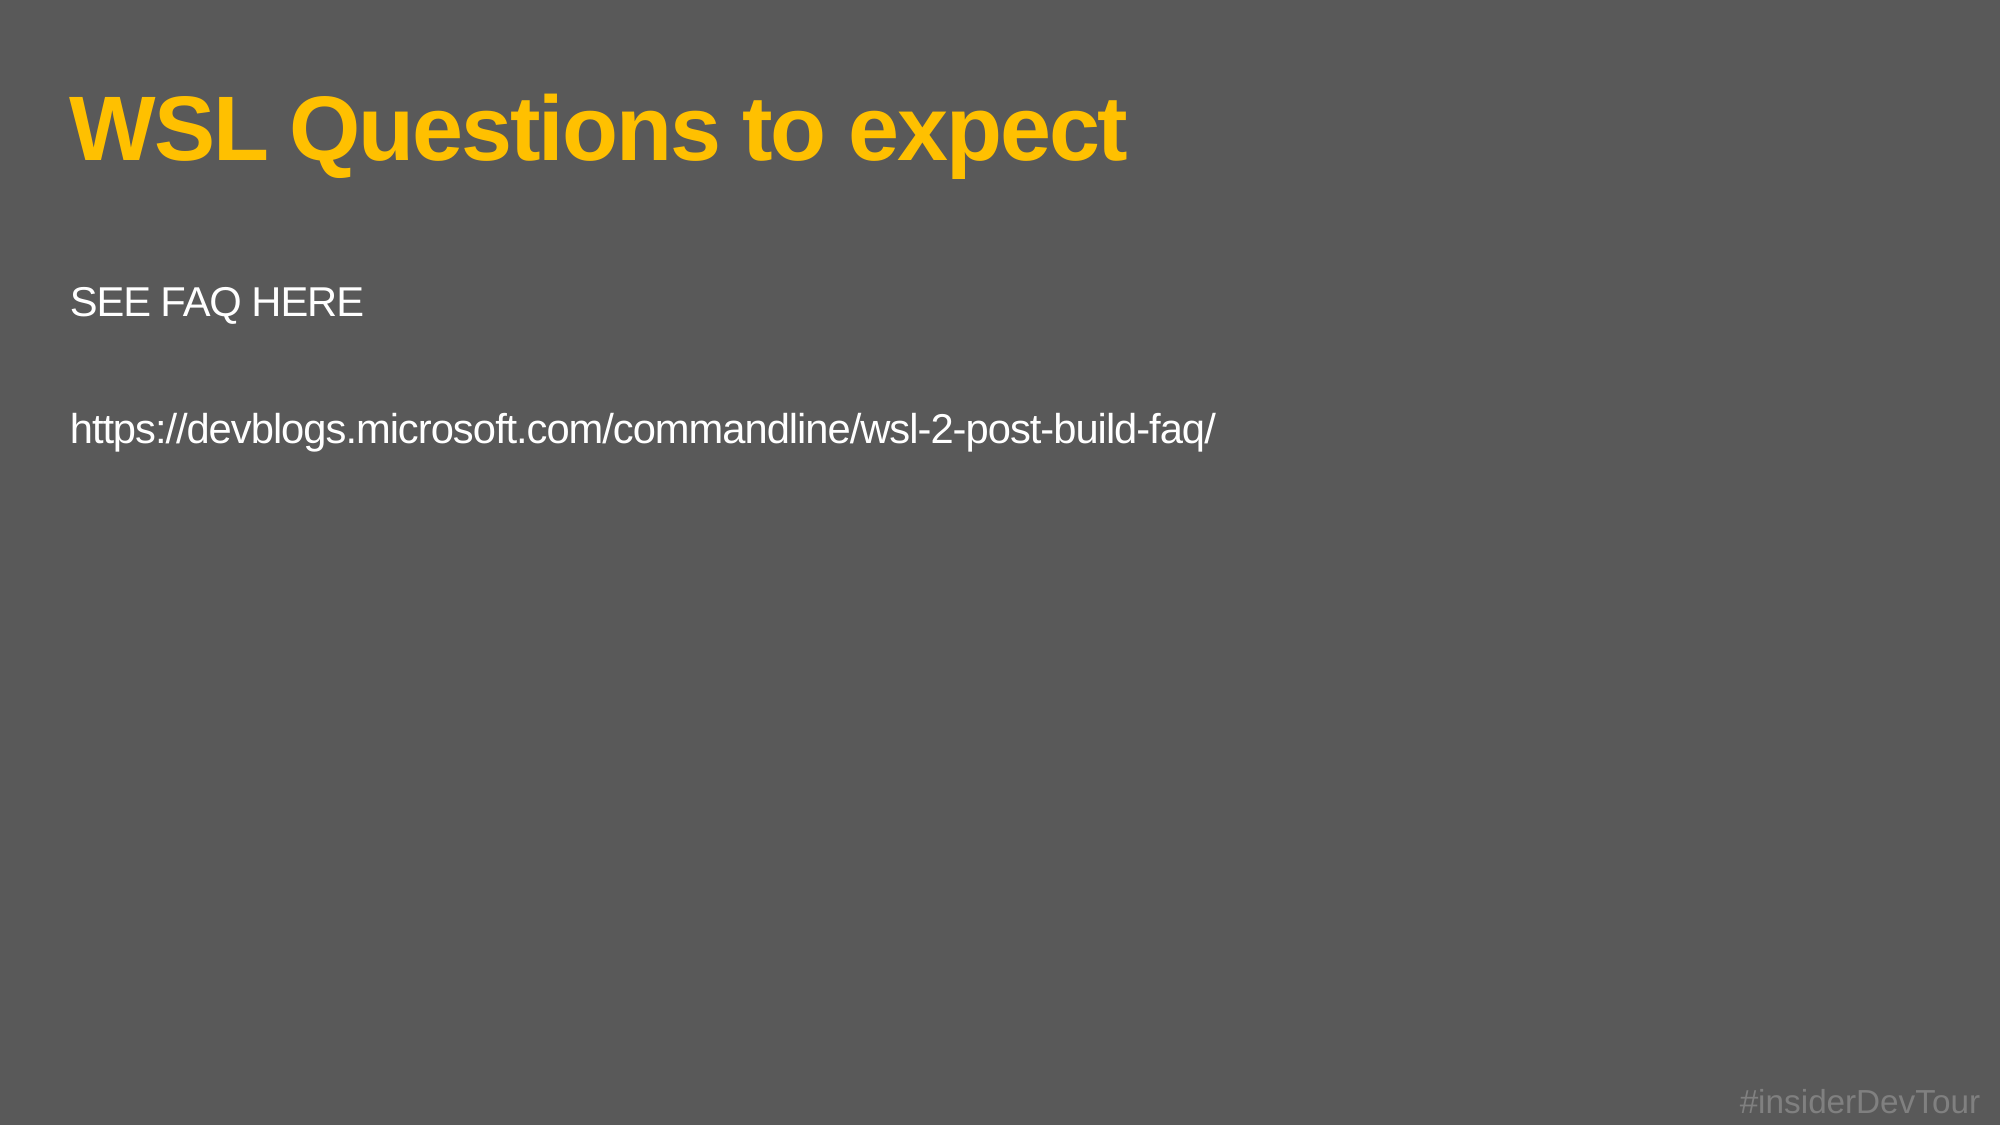

# WSL Questions to expect
SEE FAQ HERE
https://devblogs.microsoft.com/commandline/wsl-2-post-build-faq/